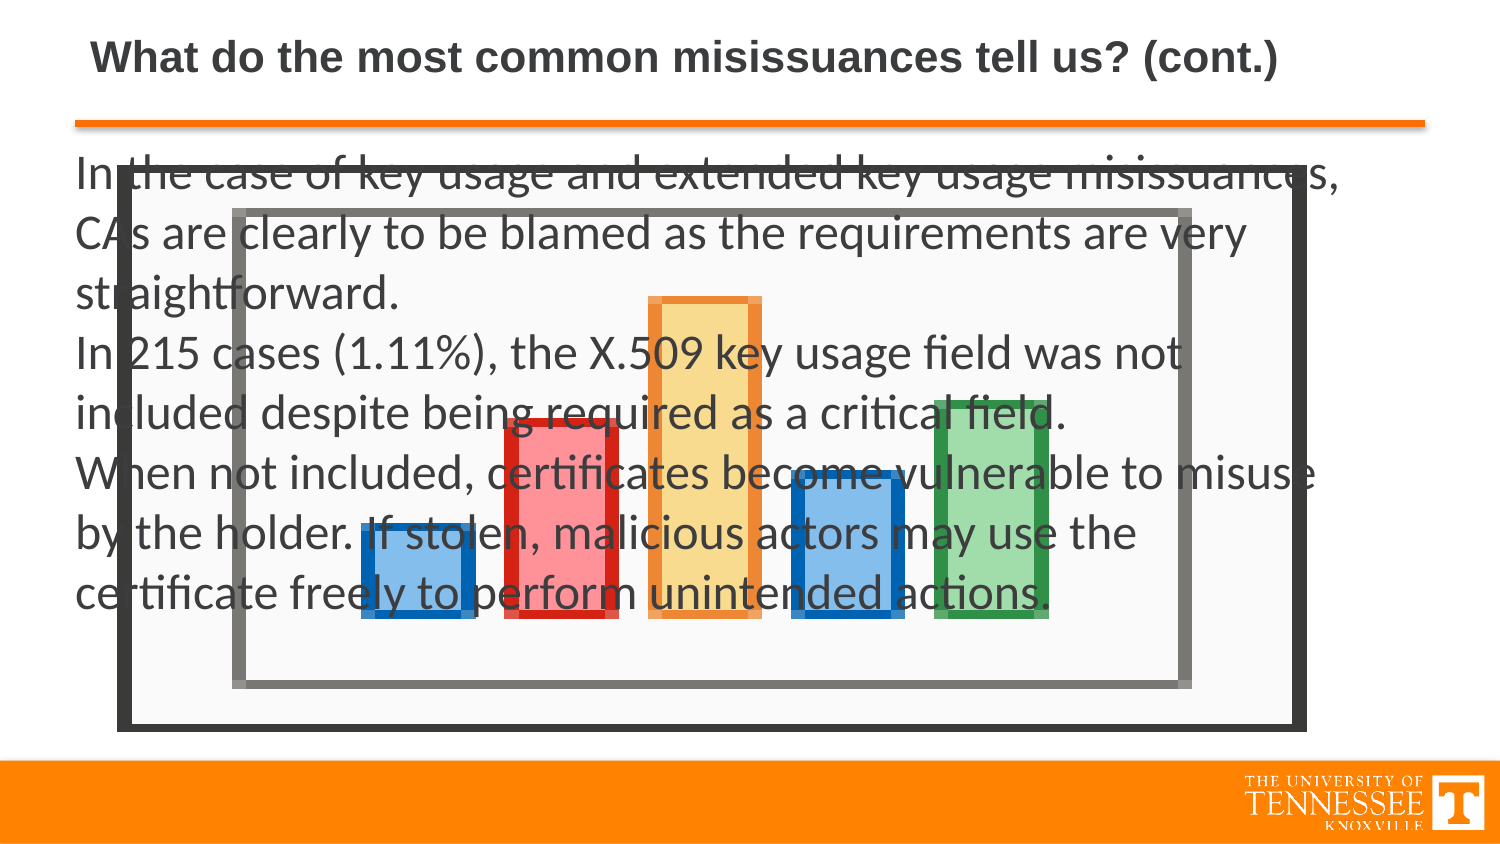

# What do the most common misissuances tell us? (cont.)
In the case of key usage and extended key usage misissuances, CAs are clearly to be blamed as the requirements are very straightforward.
In 215 cases (1.11%), the X.509 key usage field was not included despite being required as a critical field.
When not included, certificates become vulnerable to misuse by the holder. If stolen, malicious actors may use the certificate freely to perform unintended actions.